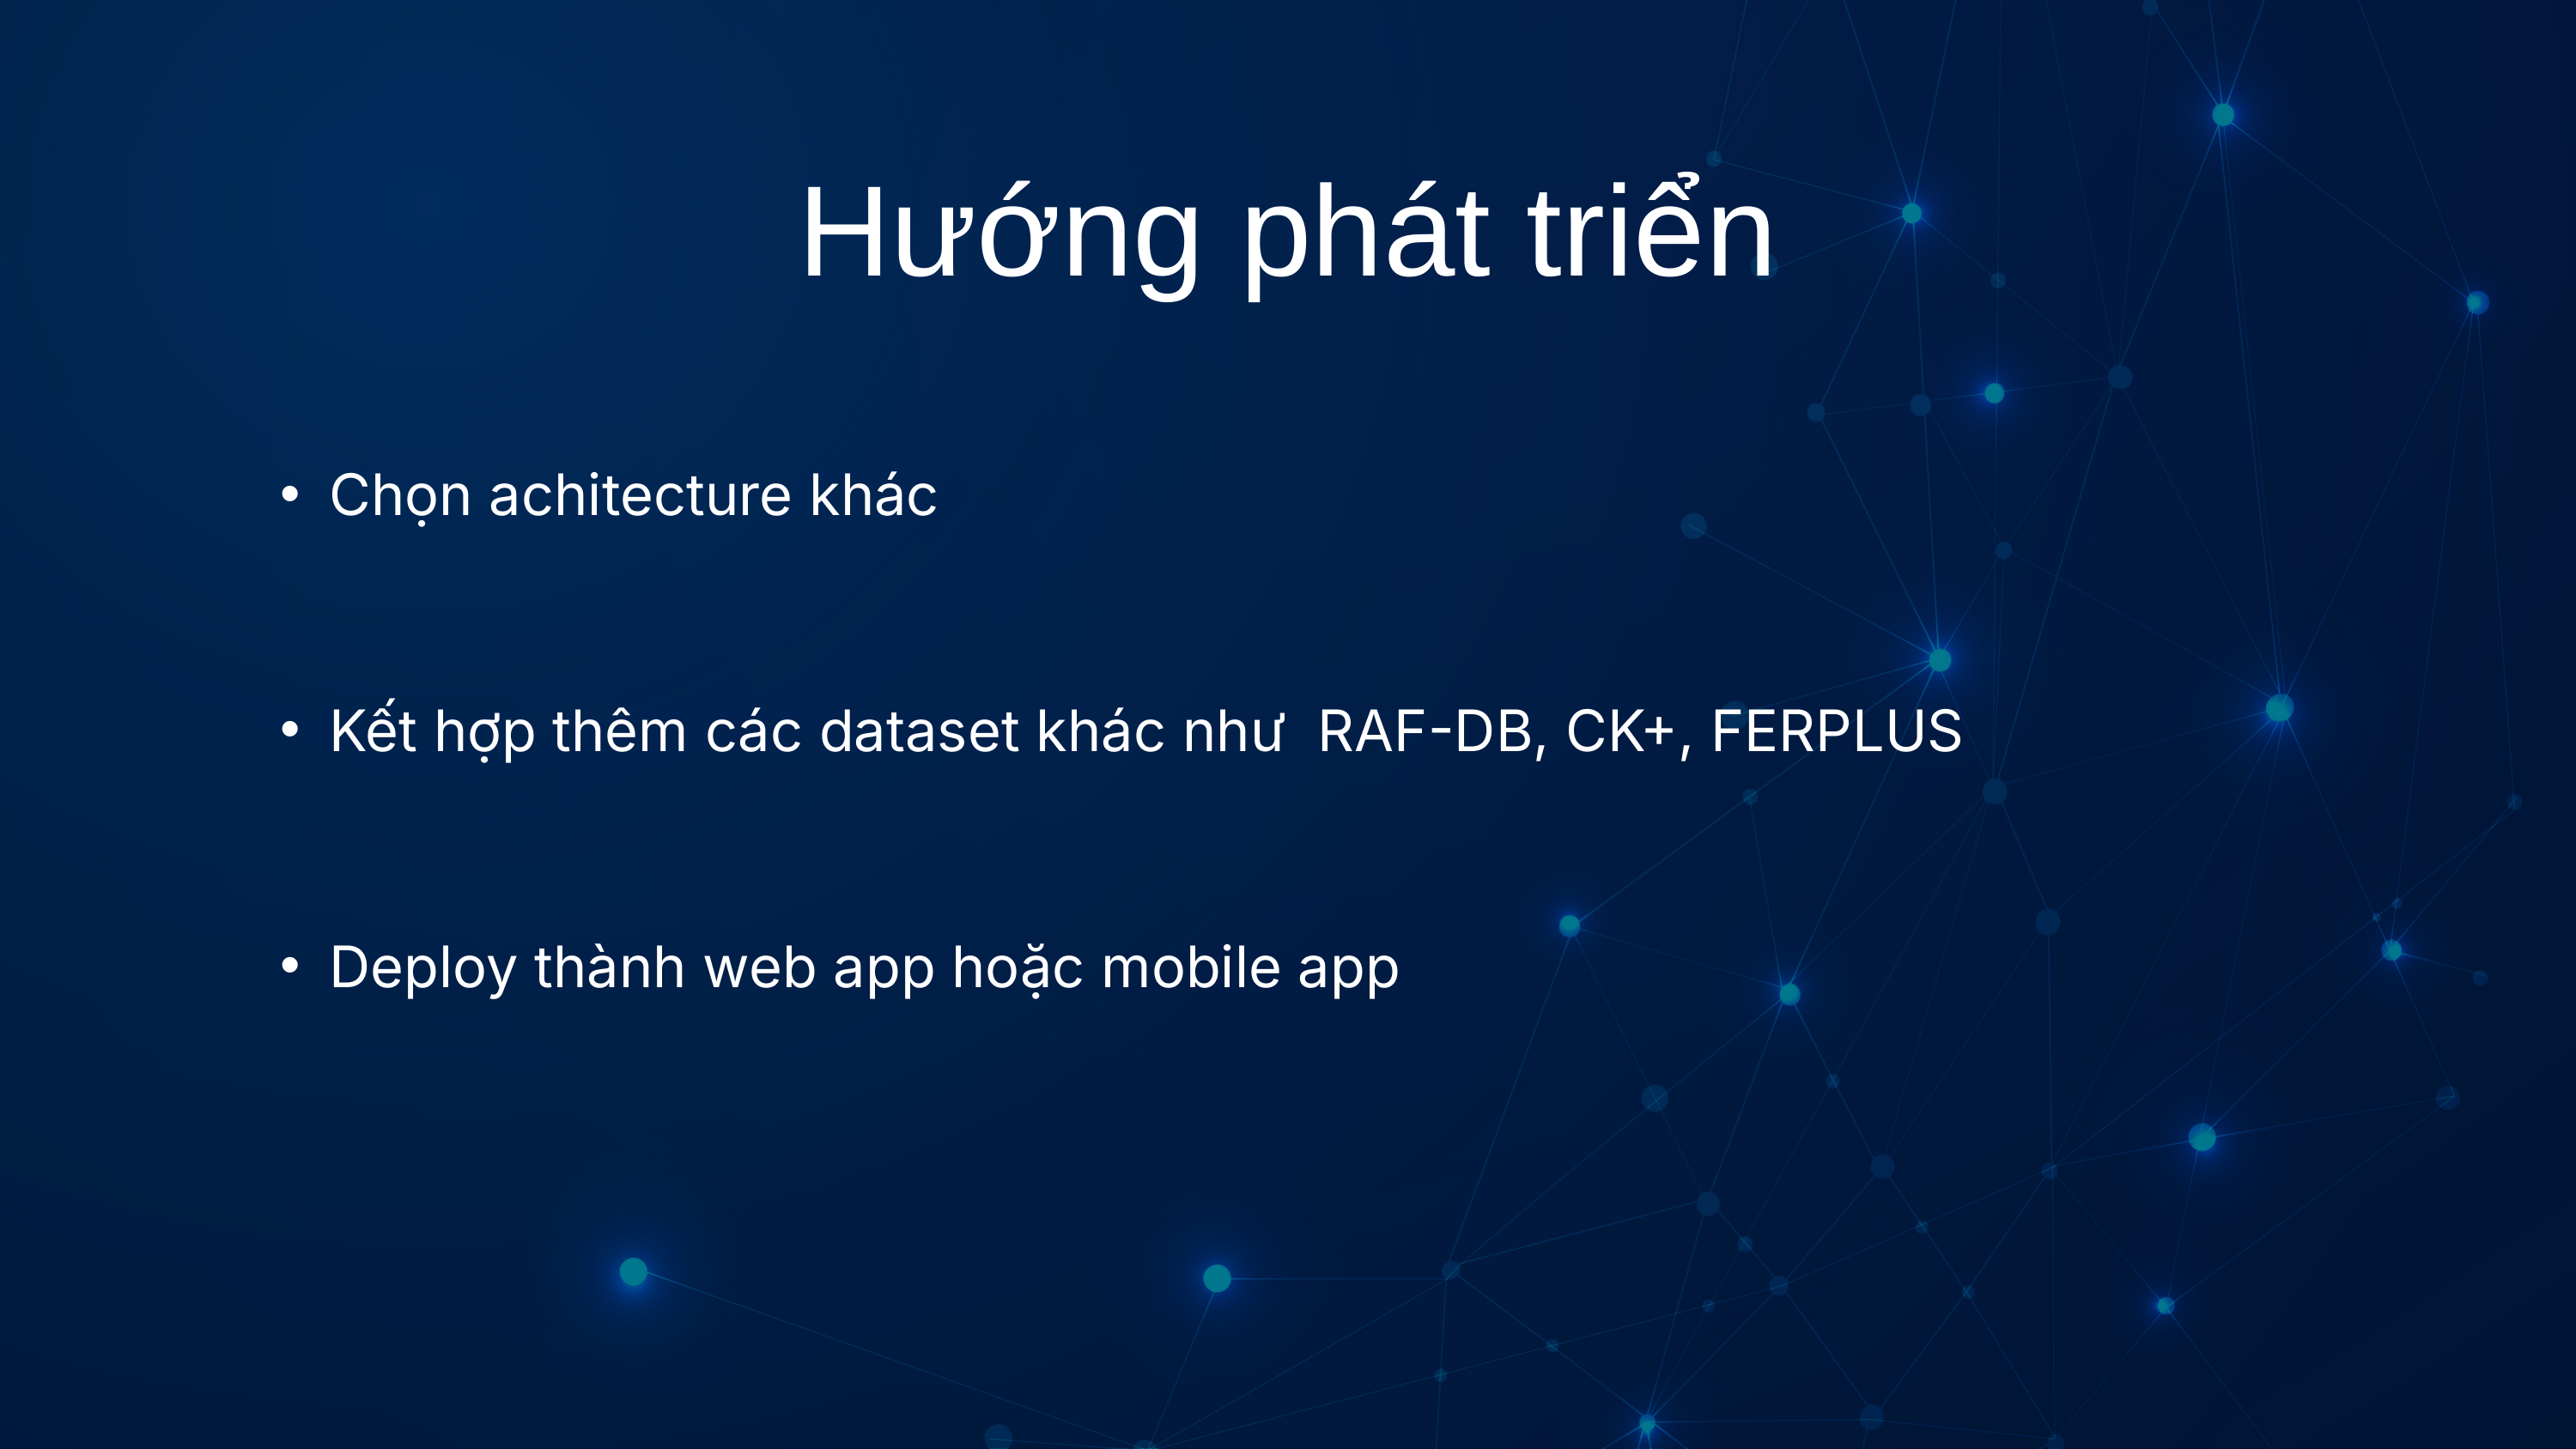

Hướng phát triển

Chọn achitecture khác

Kết hợp thêm các dataset khác như  RAF-DB, CK+, FERPLUS
Deploy thành web app hoặc mobile app